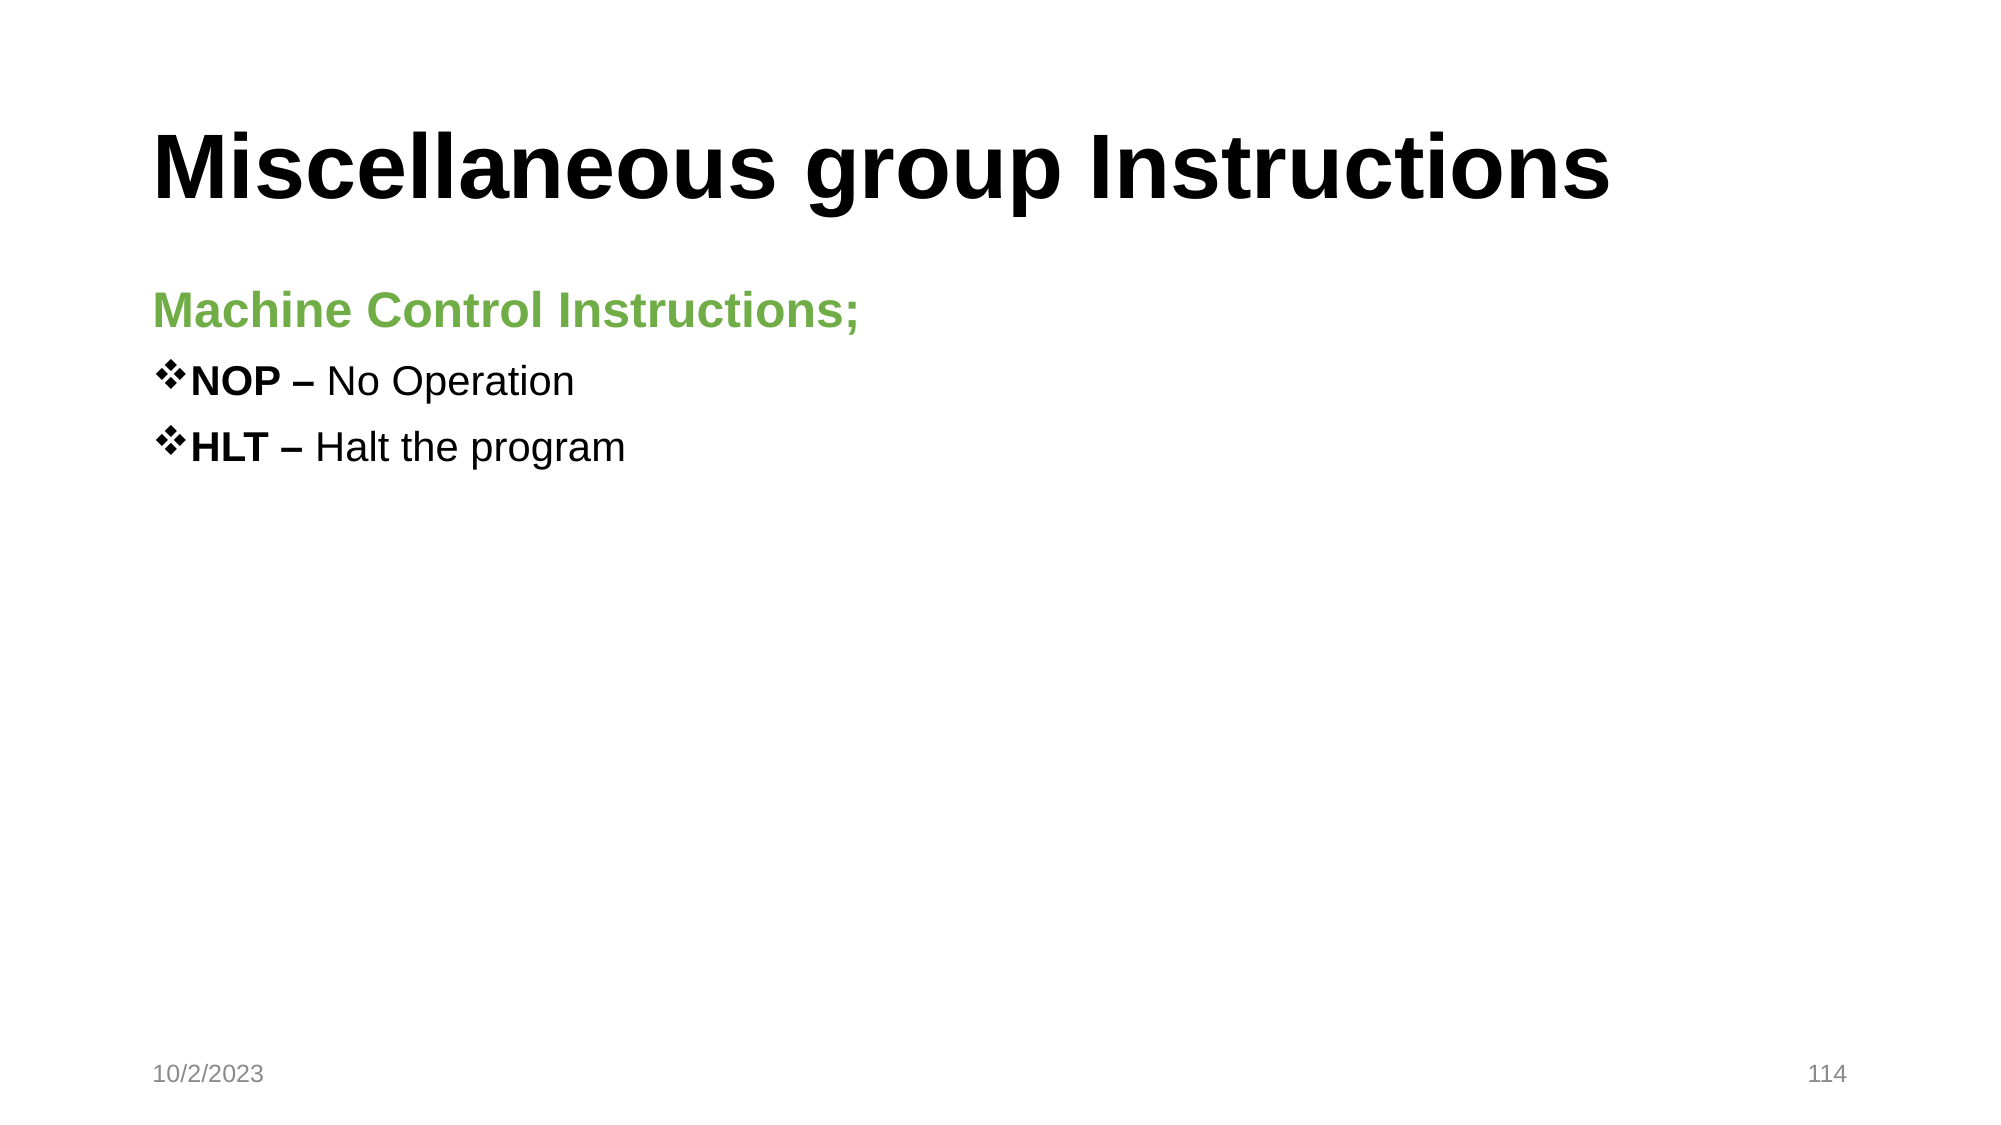

# Miscellaneous group Instructions
Machine Control Instructions;
NOP – No Operation
HLT – Halt the program
10/2/2023
114